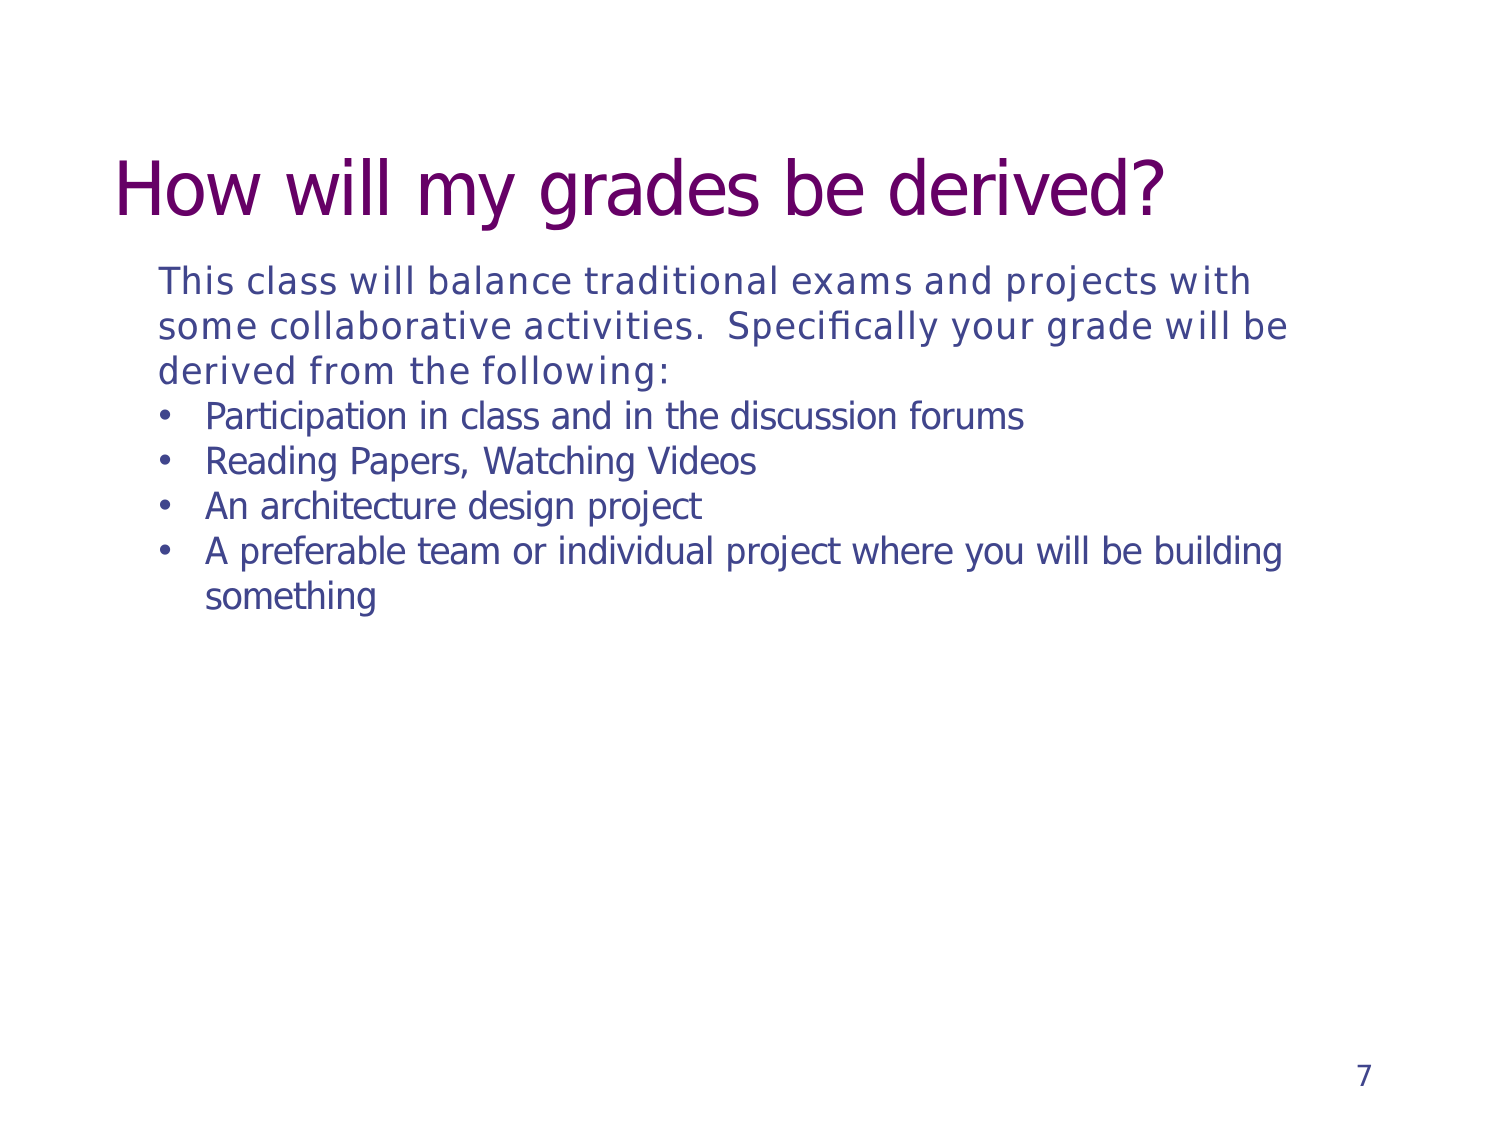

# How will my grades be derived?
This class will balance traditional exams and projects with some collaborative activities.  Specifically your grade will be derived from the following:
Participation in class and in the discussion forums
Reading Papers, Watching Videos
An architecture design project
A preferable team or individual project where you will be building something
7